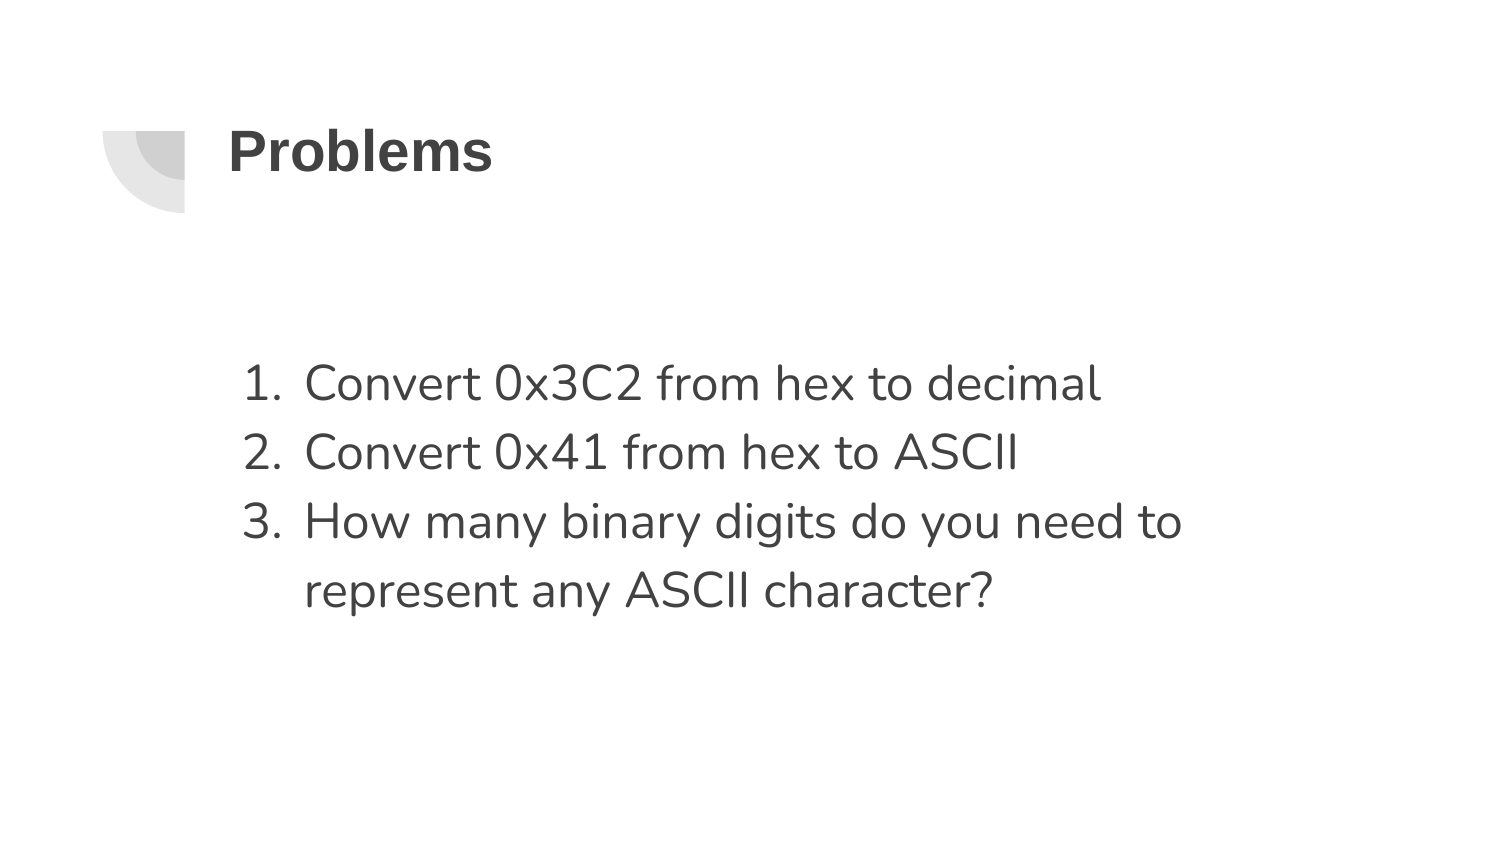

# Problems
Convert 0x3C2 from hex to decimal
Convert 0x41 from hex to ASCII
How many binary digits do you need to represent any ASCII character?